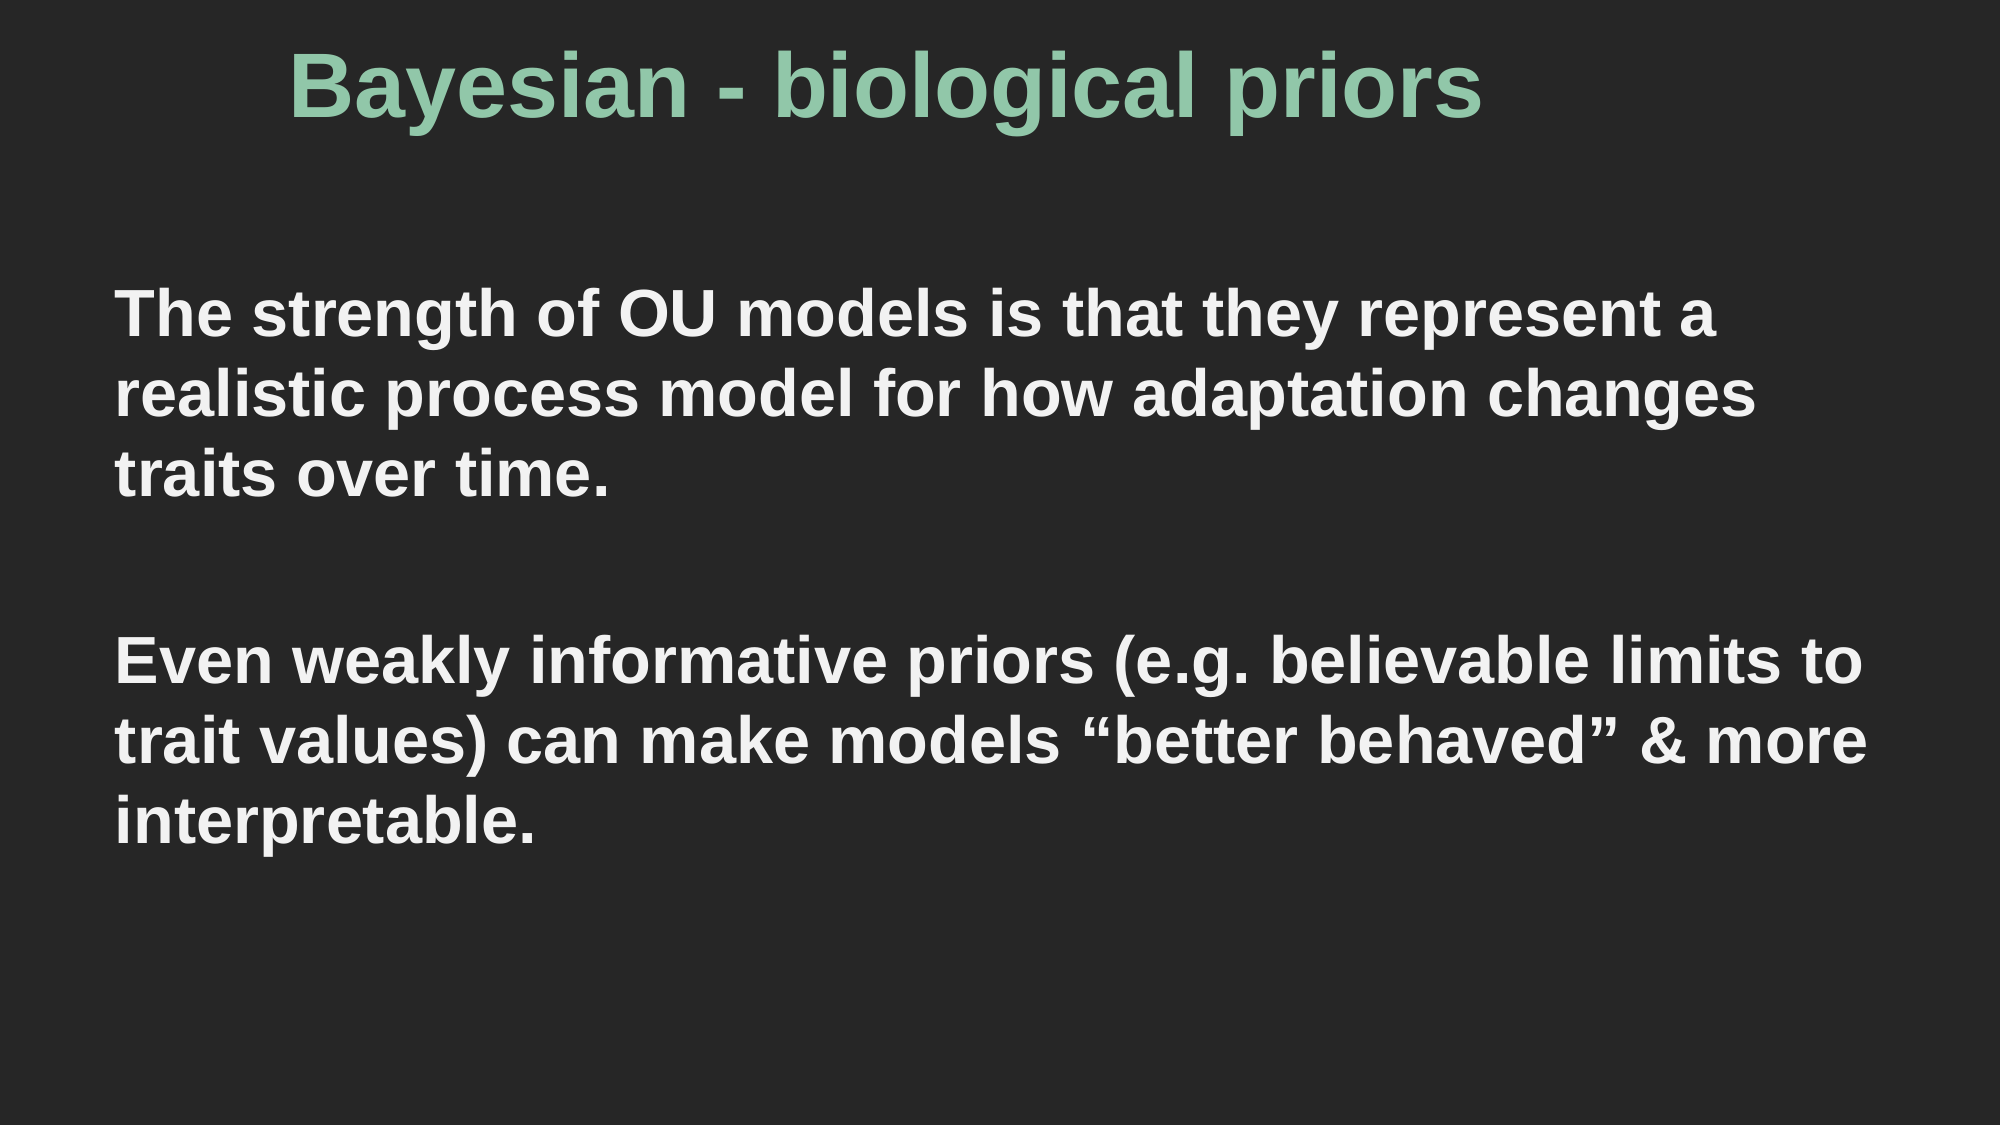

Bayesian - biological priors
The strength of OU models is that they represent a realistic process model for how adaptation changes traits over time.

Even weakly informative priors (e.g. believable limits to trait values) can make models “better behaved” & more interpretable.